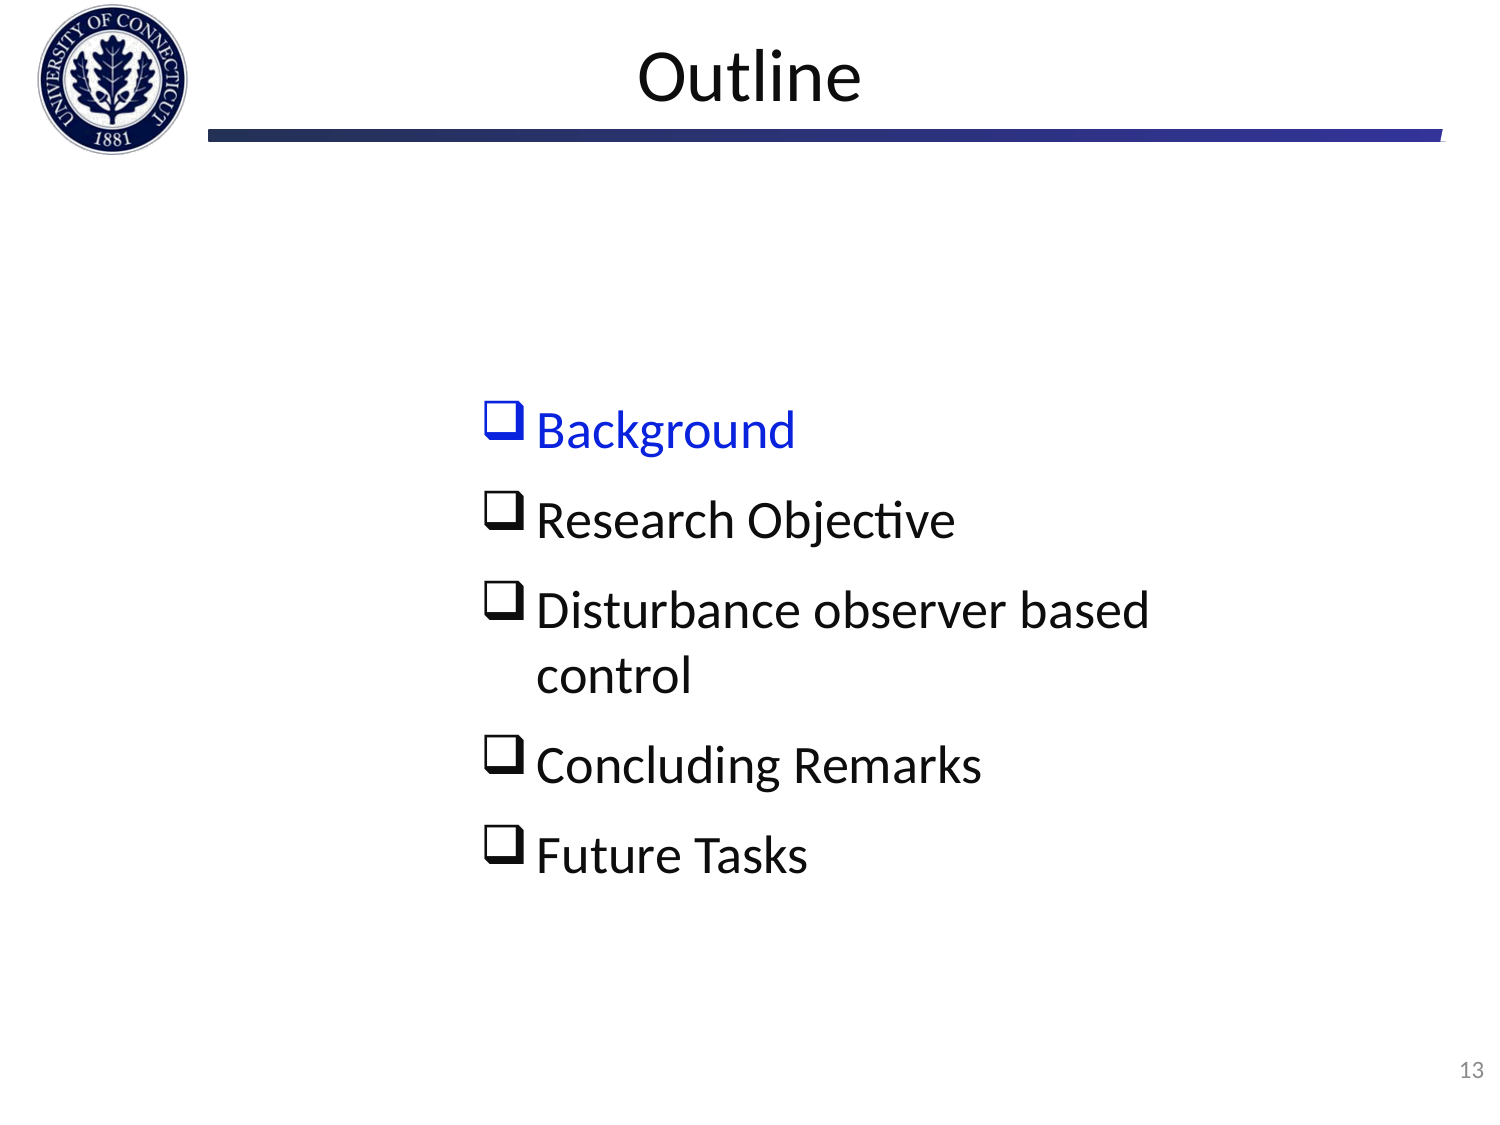

Outline
Background
Research Objective
Disturbance observer based control
Concluding Remarks
Future Tasks
13